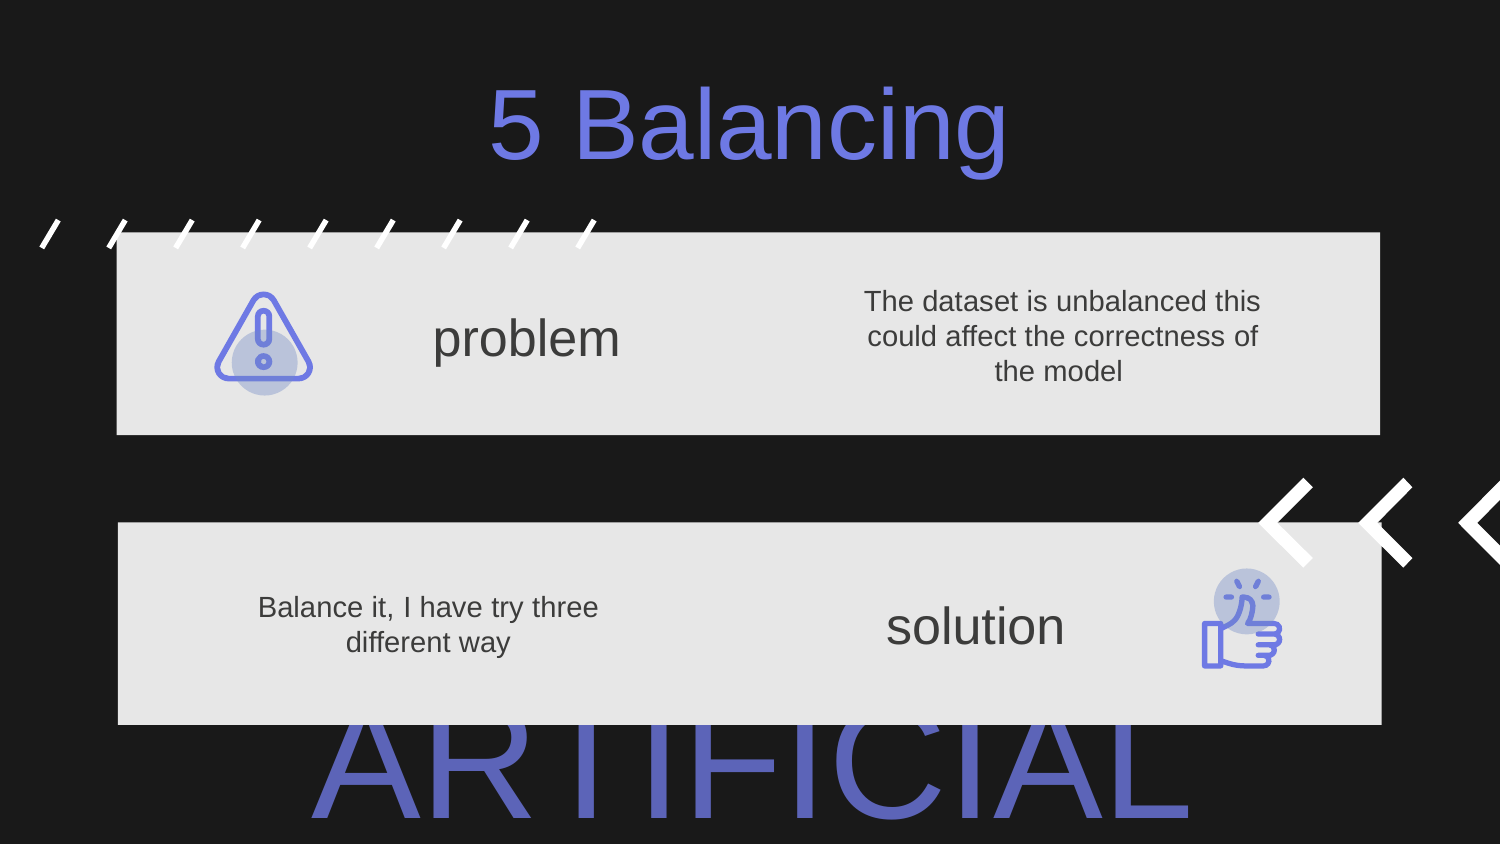

# 5 Balancing

The dataset is unbalanced this could affect the correctness of the model
problem

Balance it, I have try three different way

solution